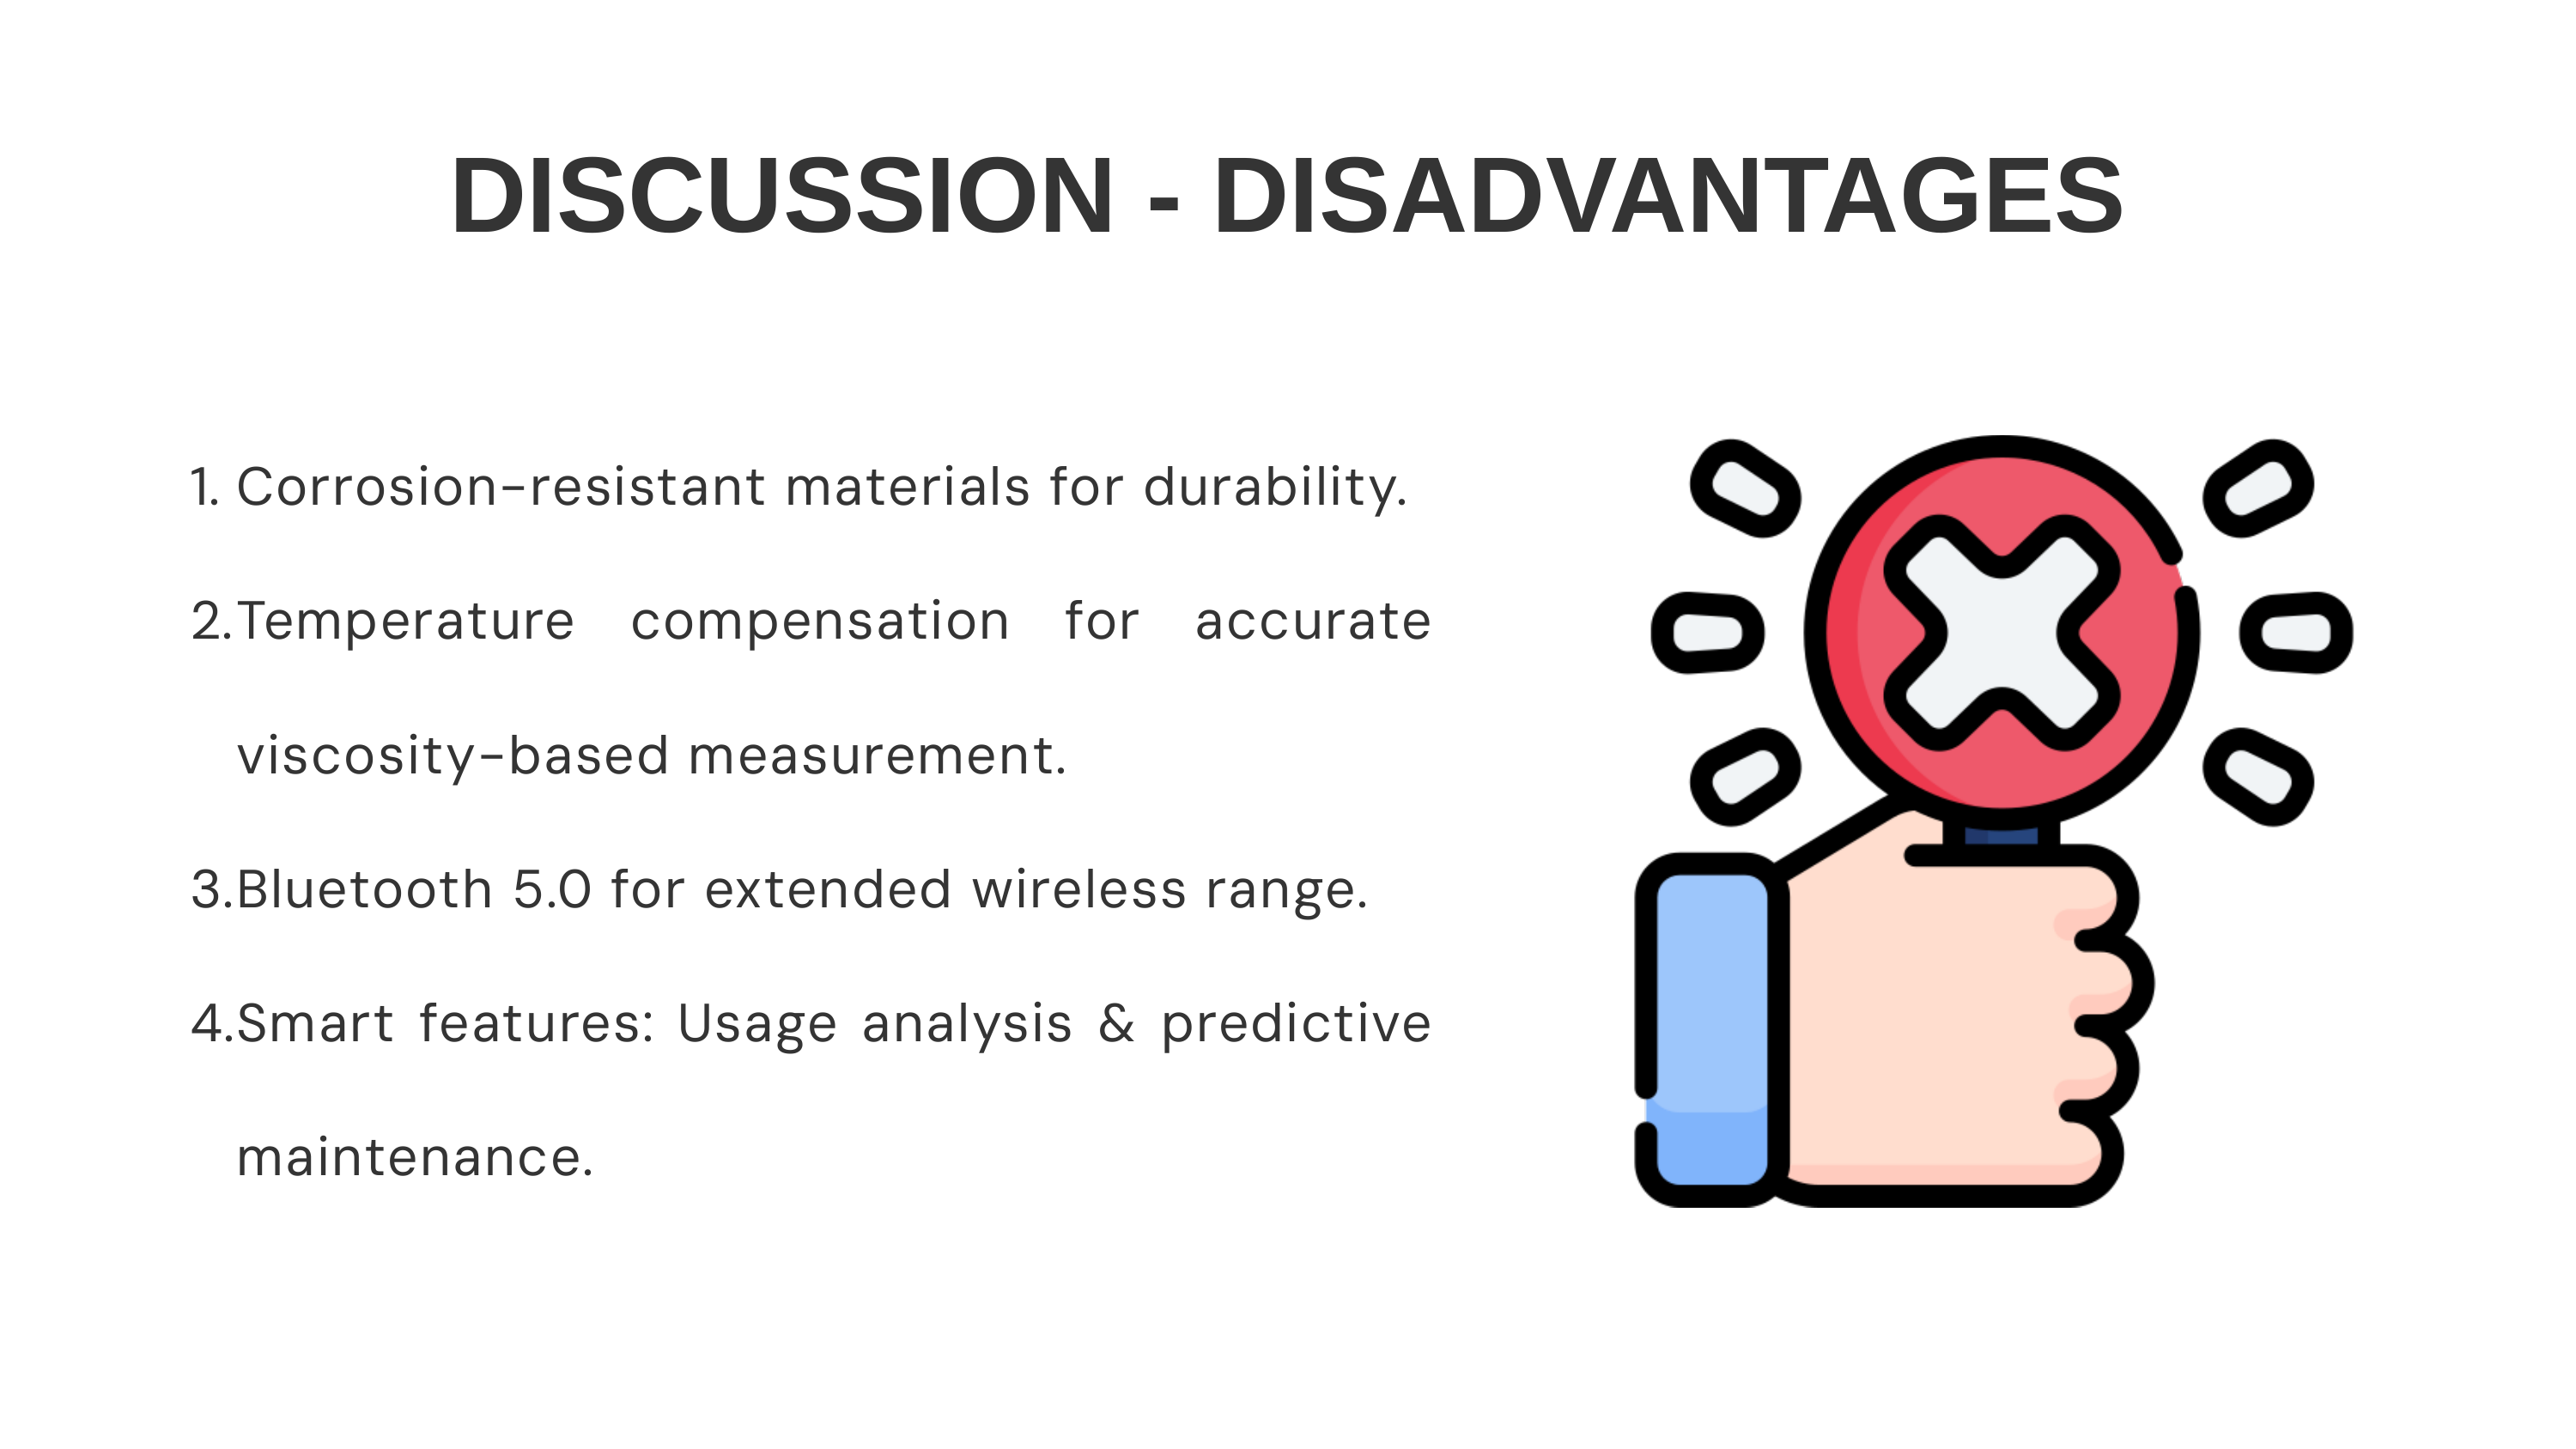

DISCUSSION - DISADVANTAGES
Corrosion-resistant materials for durability.
Temperature compensation for accurate viscosity-based measurement.
Bluetooth 5.0 for extended wireless range.
Smart features: Usage analysis & predictive maintenance.